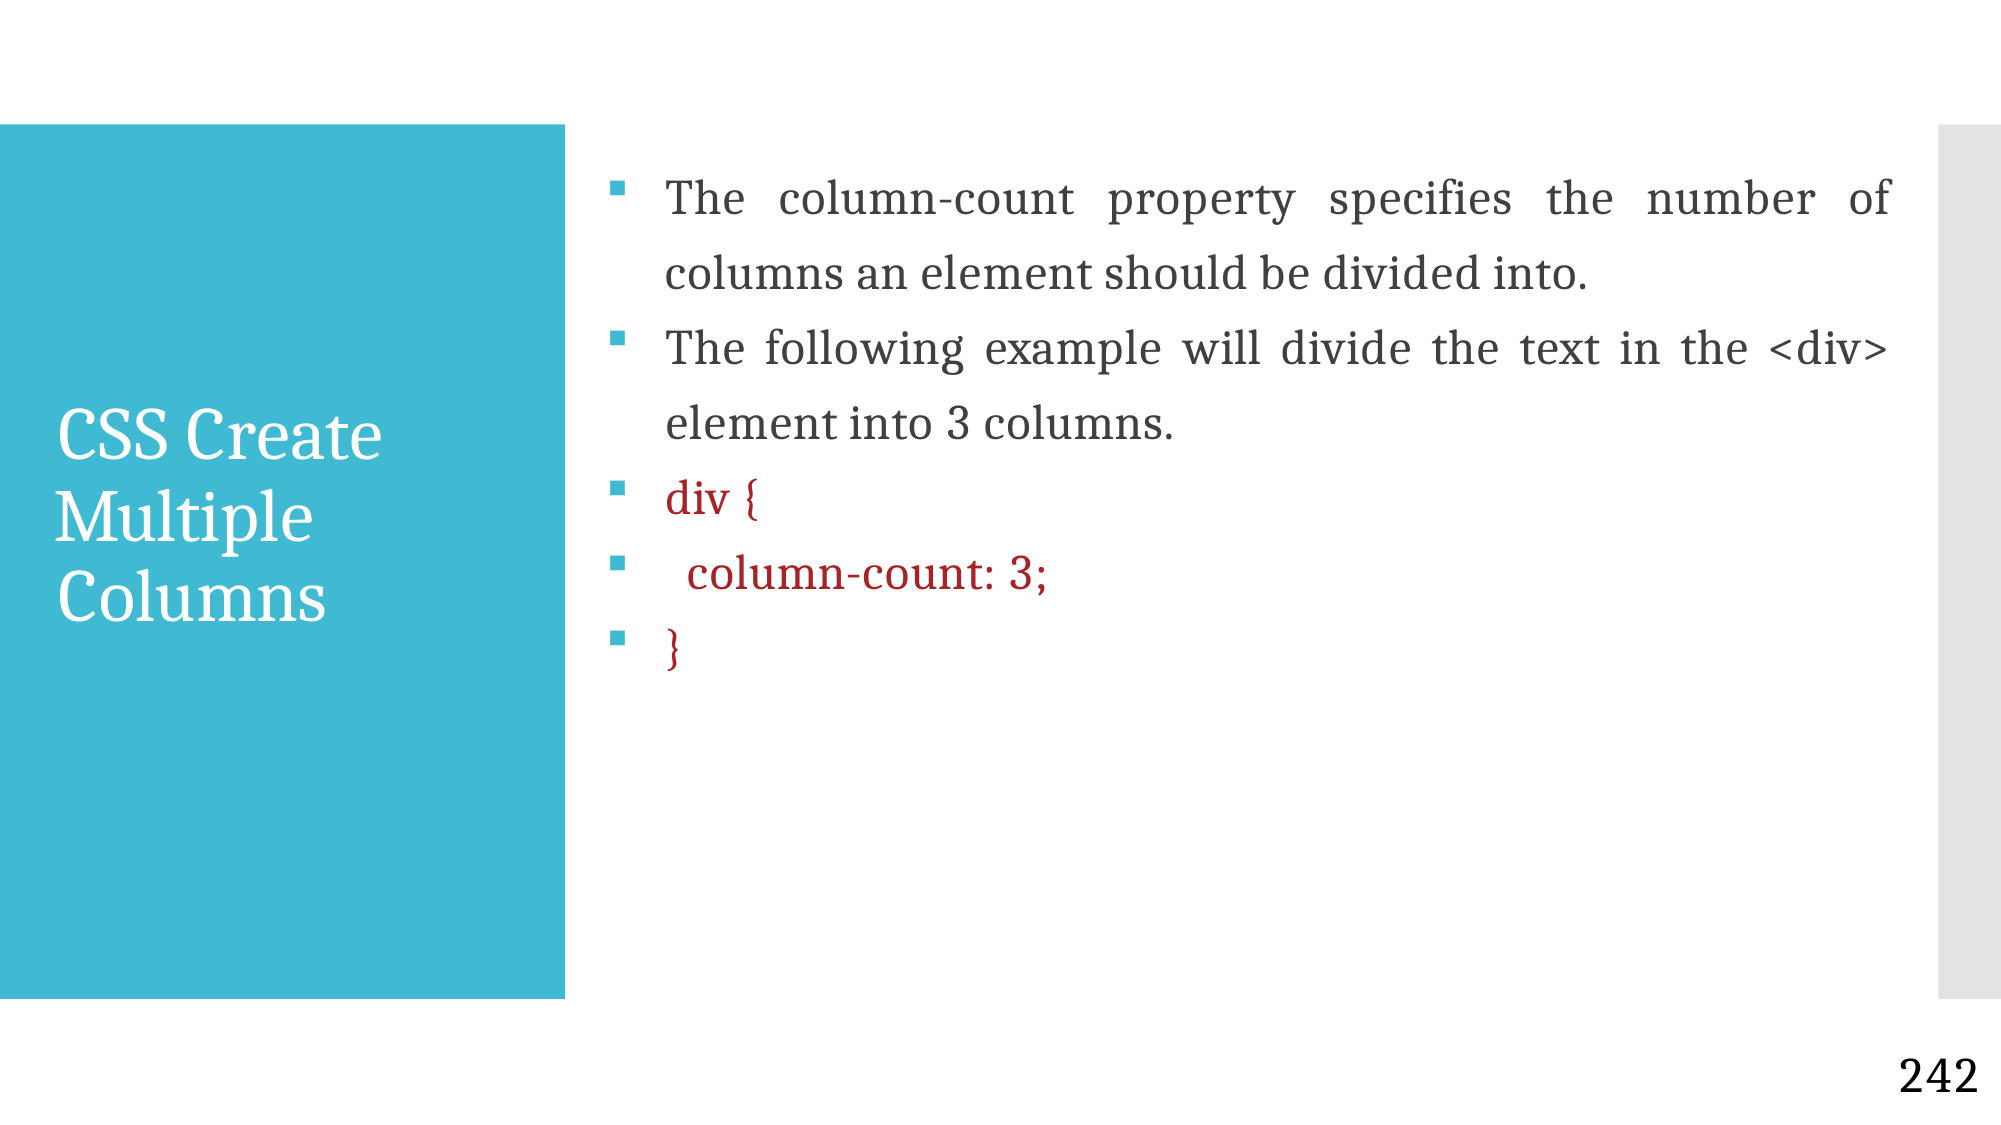

The column-count property specifies the number of columns an element should be divided into.
The following example will divide the text in the <div> element into 3 columns.
div {
  column-count: 3;
}
# CSS Create Multiple Columns
242